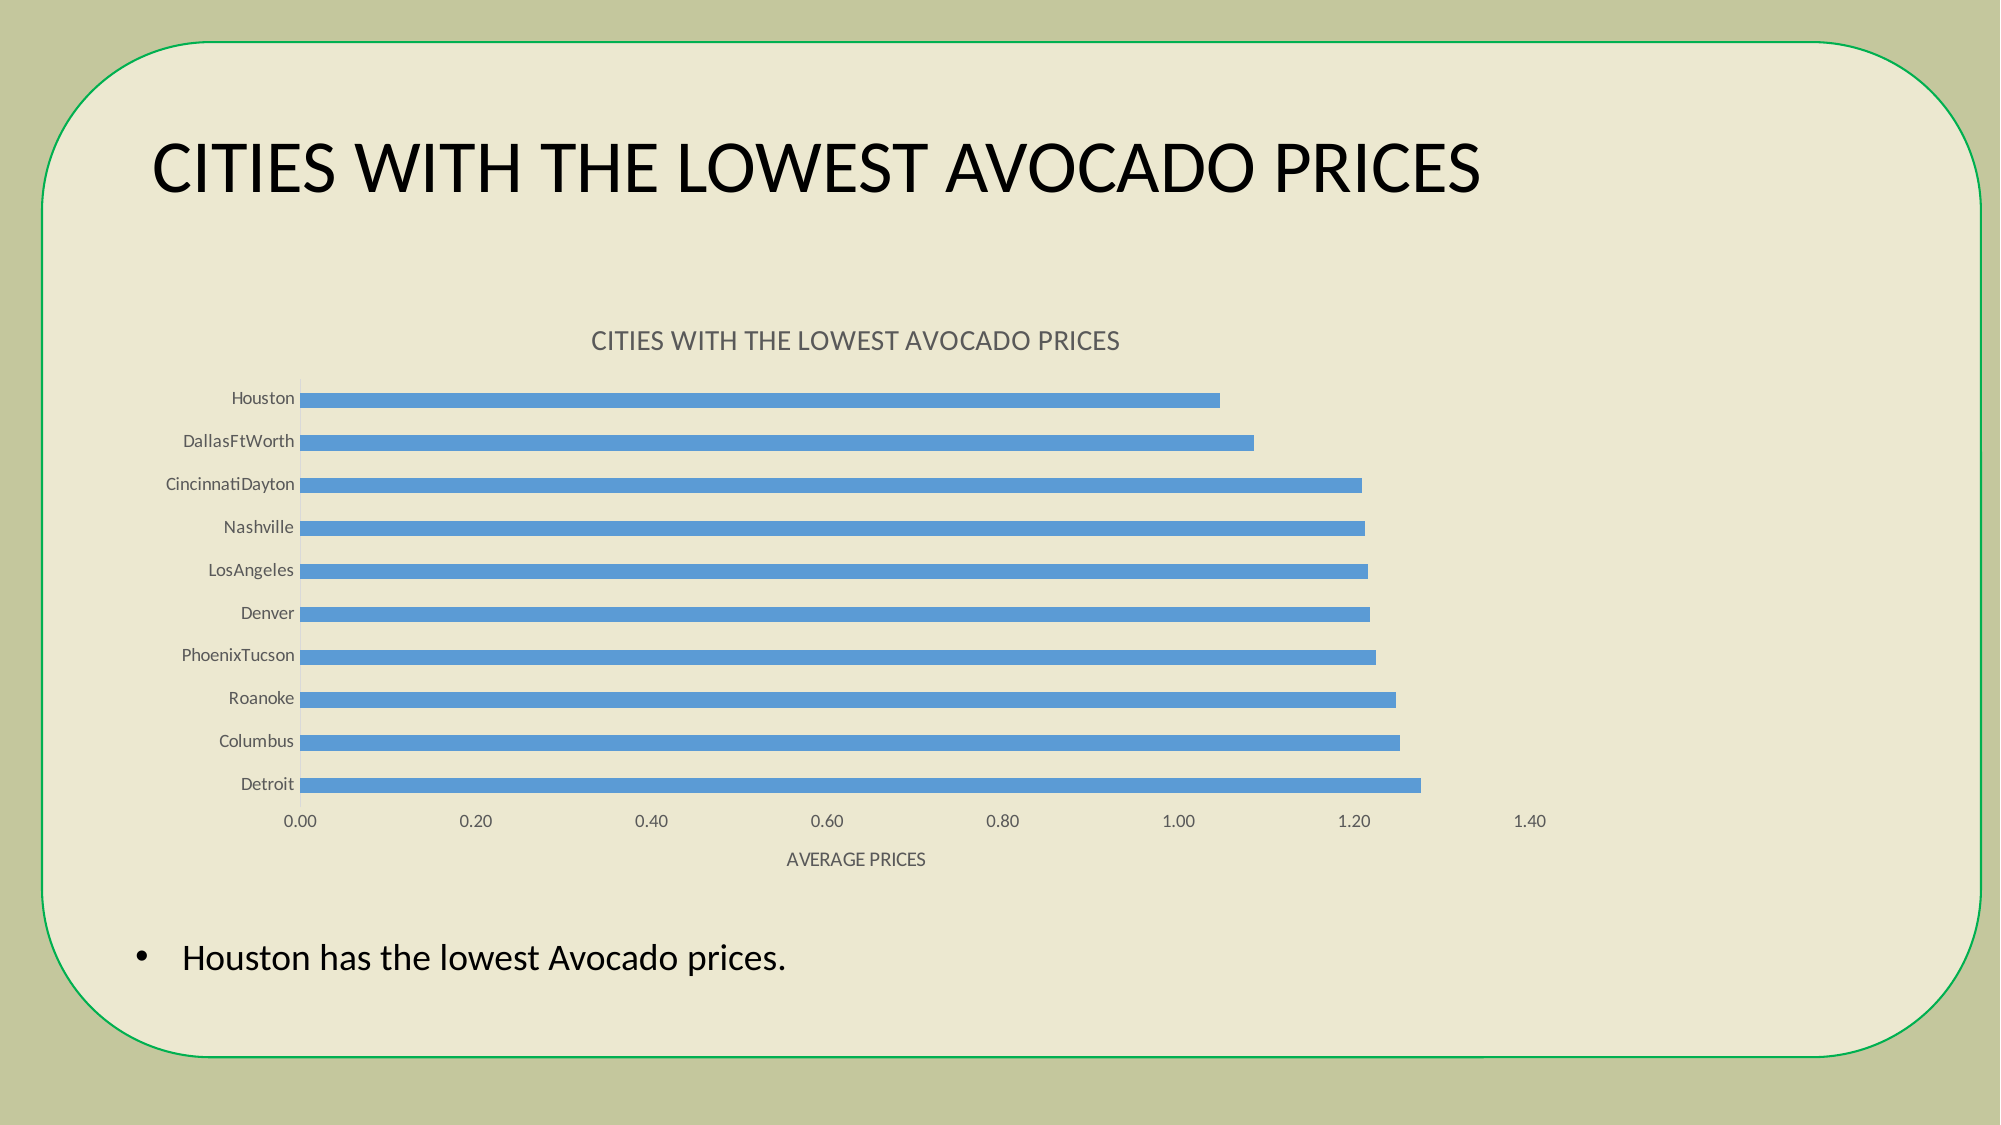

# CITIES WITH THE LOWEST AVOCADO PRICES

### Chart: CITIES WITH THE LOWEST AVOCADO PRICES

| Category | Total |
|---|---|
| Detroit | 1.276094674556213 |
| Columbus | 1.2527810650887576 |
| Roanoke | 1.2479289940828409 |
| PhoenixTucson | 1.2244378698224851 |
| Denver | 1.2185798816568056 |
| LosAngeles | 1.2160059171597628 |
| Nashville | 1.2121005917159757 |
| CincinnatiDayton | 1.2092011834319518 |
| DallasFtWorth | 1.0855917159763306 |
| Houston | 1.0479289940828393 |
Houston has the lowest Avocado prices.